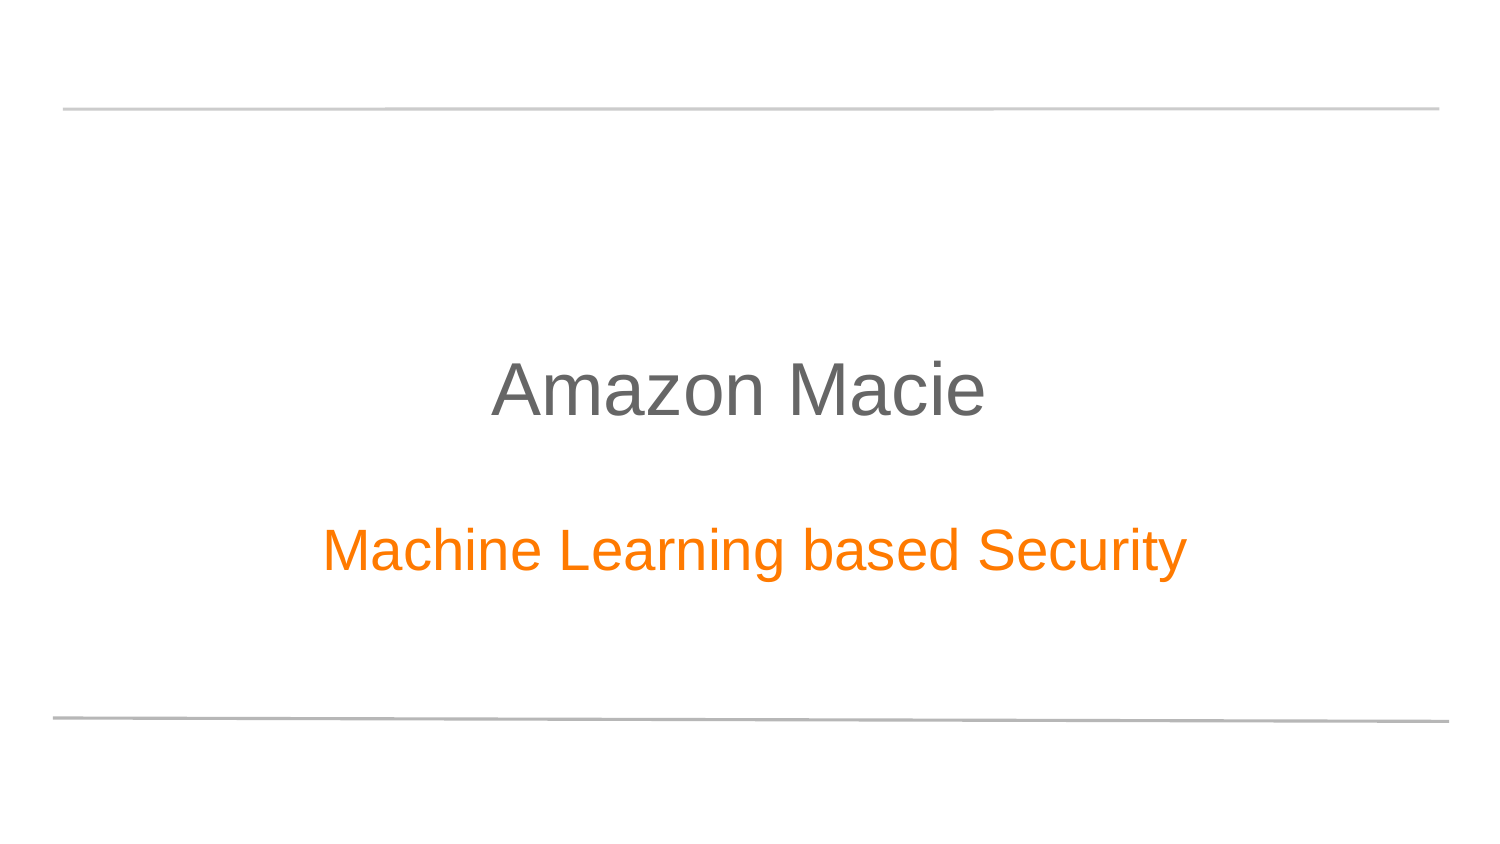

# Amazon Macie
       Machine Learning based Security